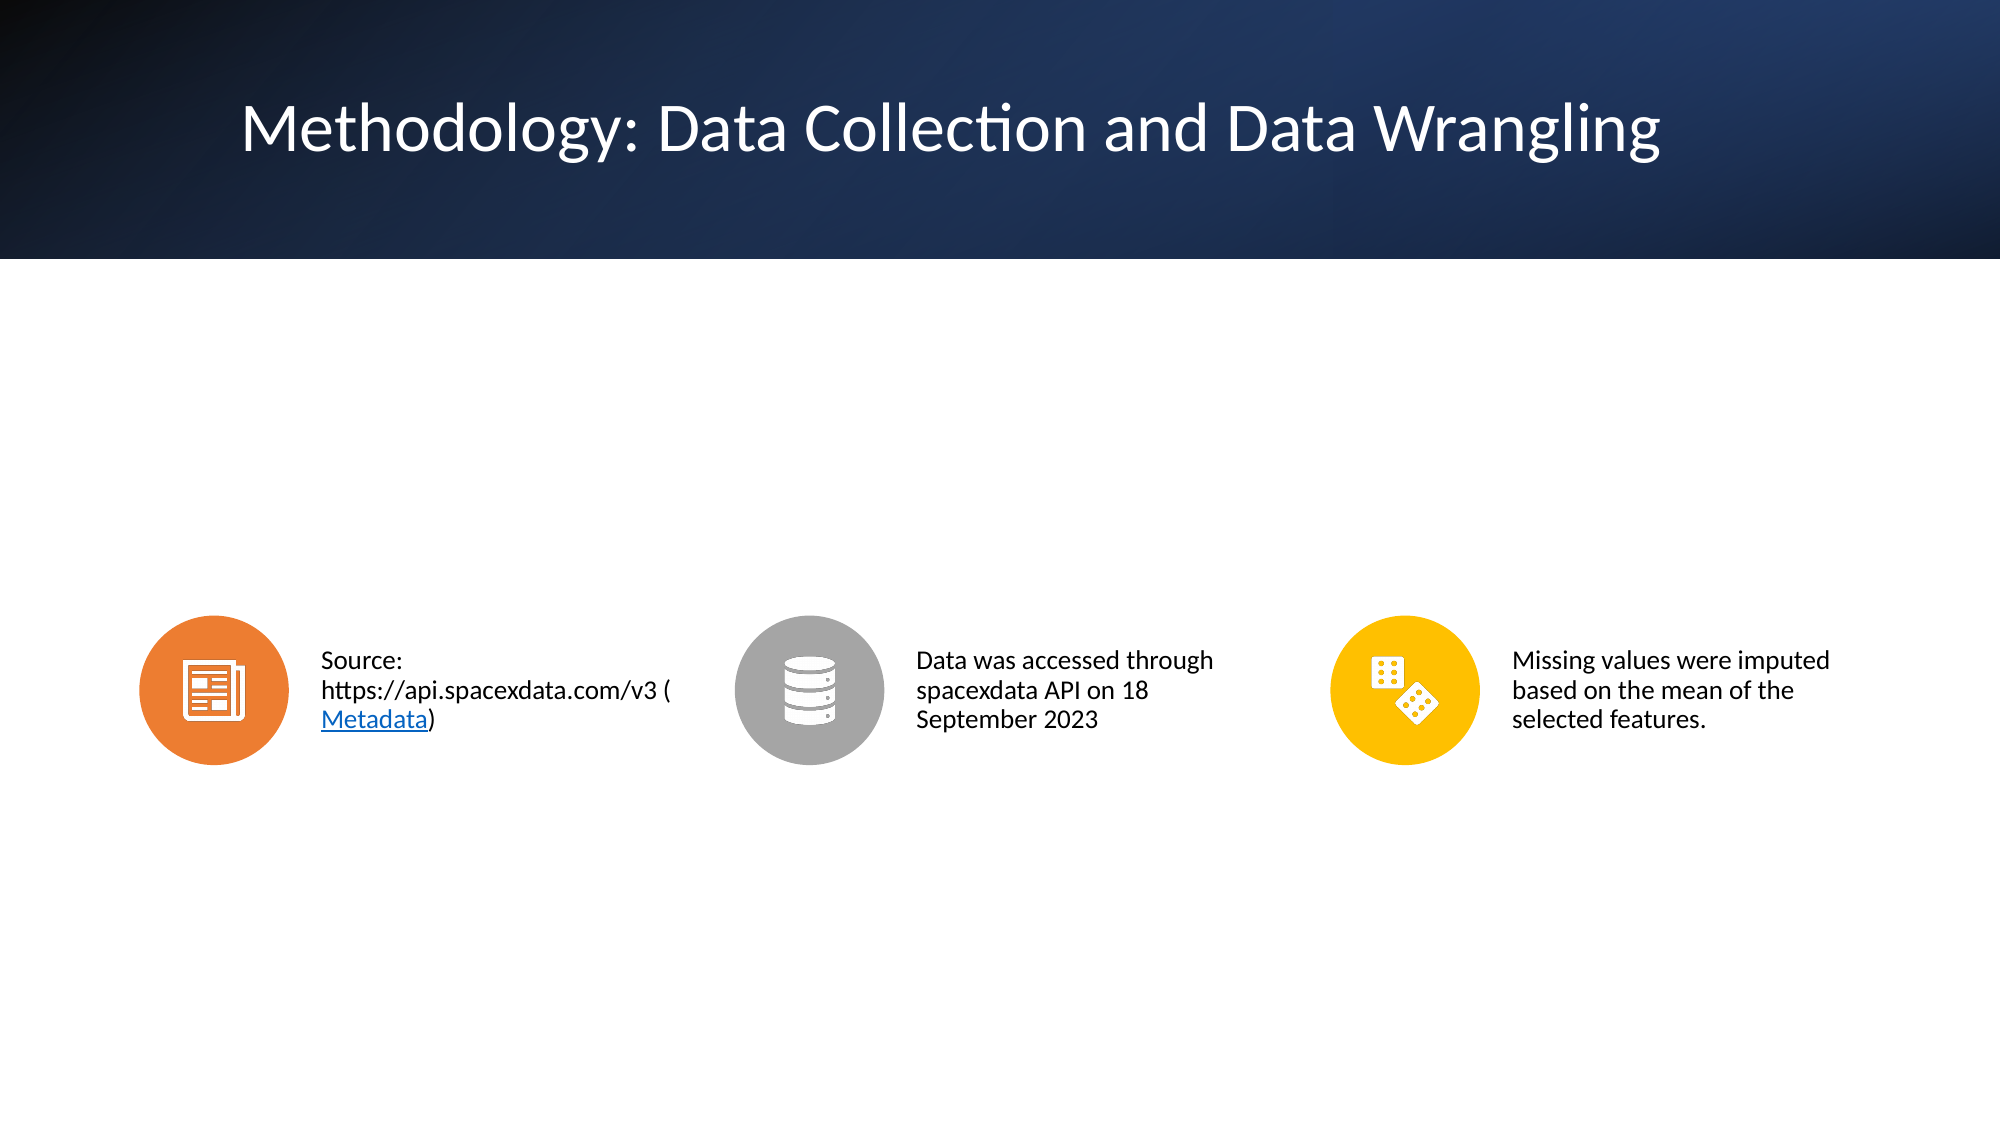

# Methodology: Data Collection and Data Wrangling
Source: https://api.spacexdata.com/v3 (Metadata)
Data was accessed through spacexdata API on 18 September 2023
Missing values were imputed based on the mean of the selected features.